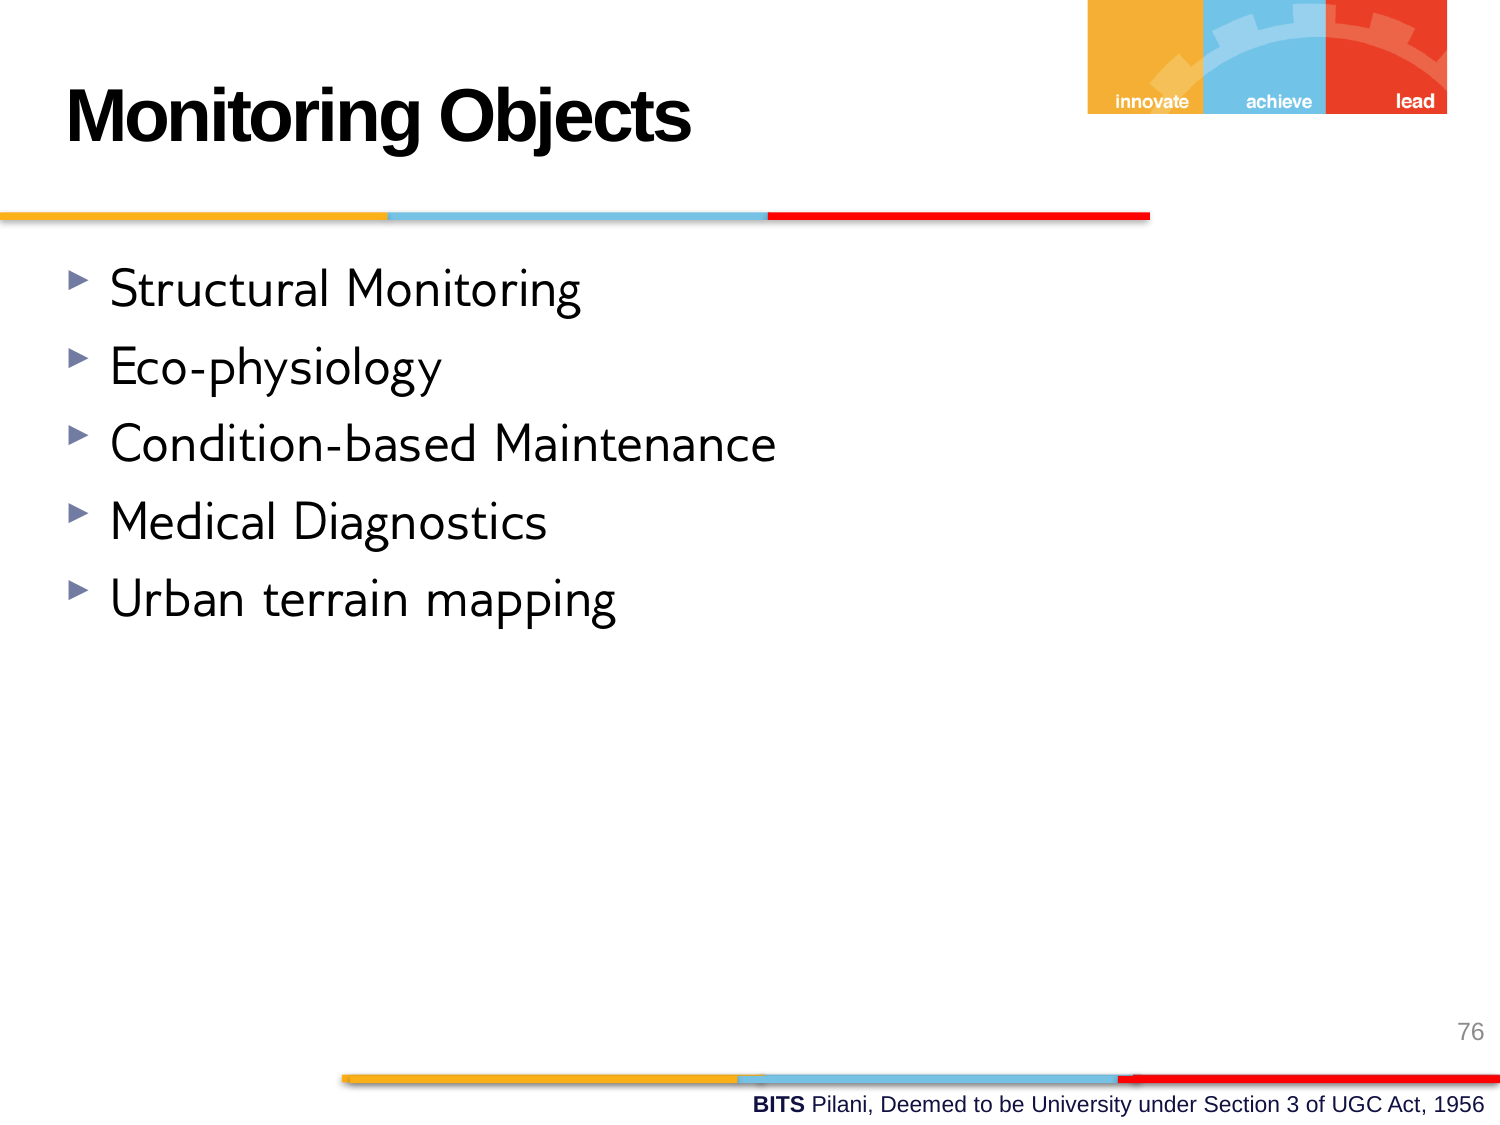

Monitoring Objects
Structural Monitoring
Eco-physiology
Condition-based Maintenance
Medical Diagnostics
Urban terrain mapping

76